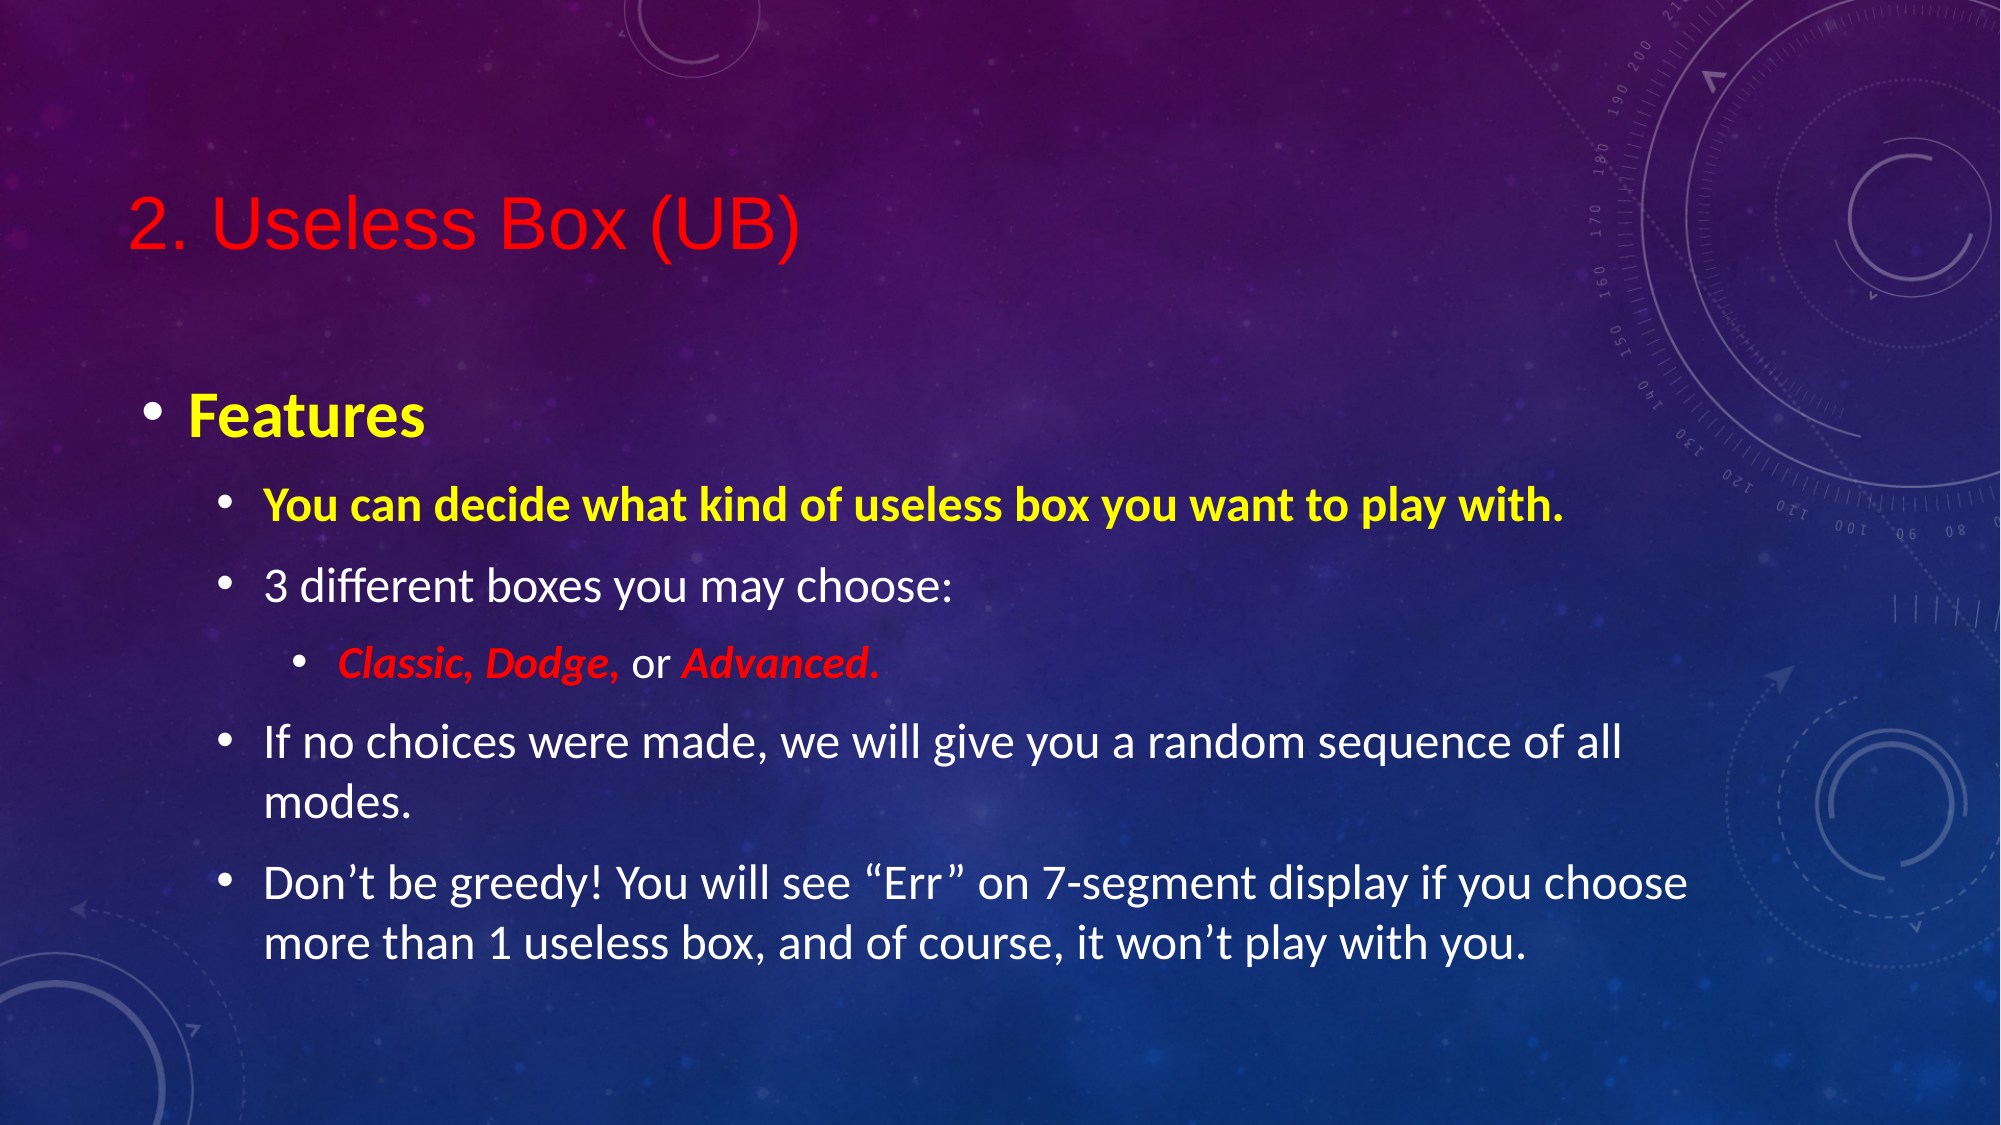

# 2. Useless Box (UB)
Features
You can decide what kind of useless box you want to play with.
3 different boxes you may choose:
Classic, Dodge, or Advanced.
If no choices were made, we will give you a random sequence of all modes.
Don’t be greedy! You will see “Err” on 7-segment display if you choose more than 1 useless box, and of course, it won’t play with you.